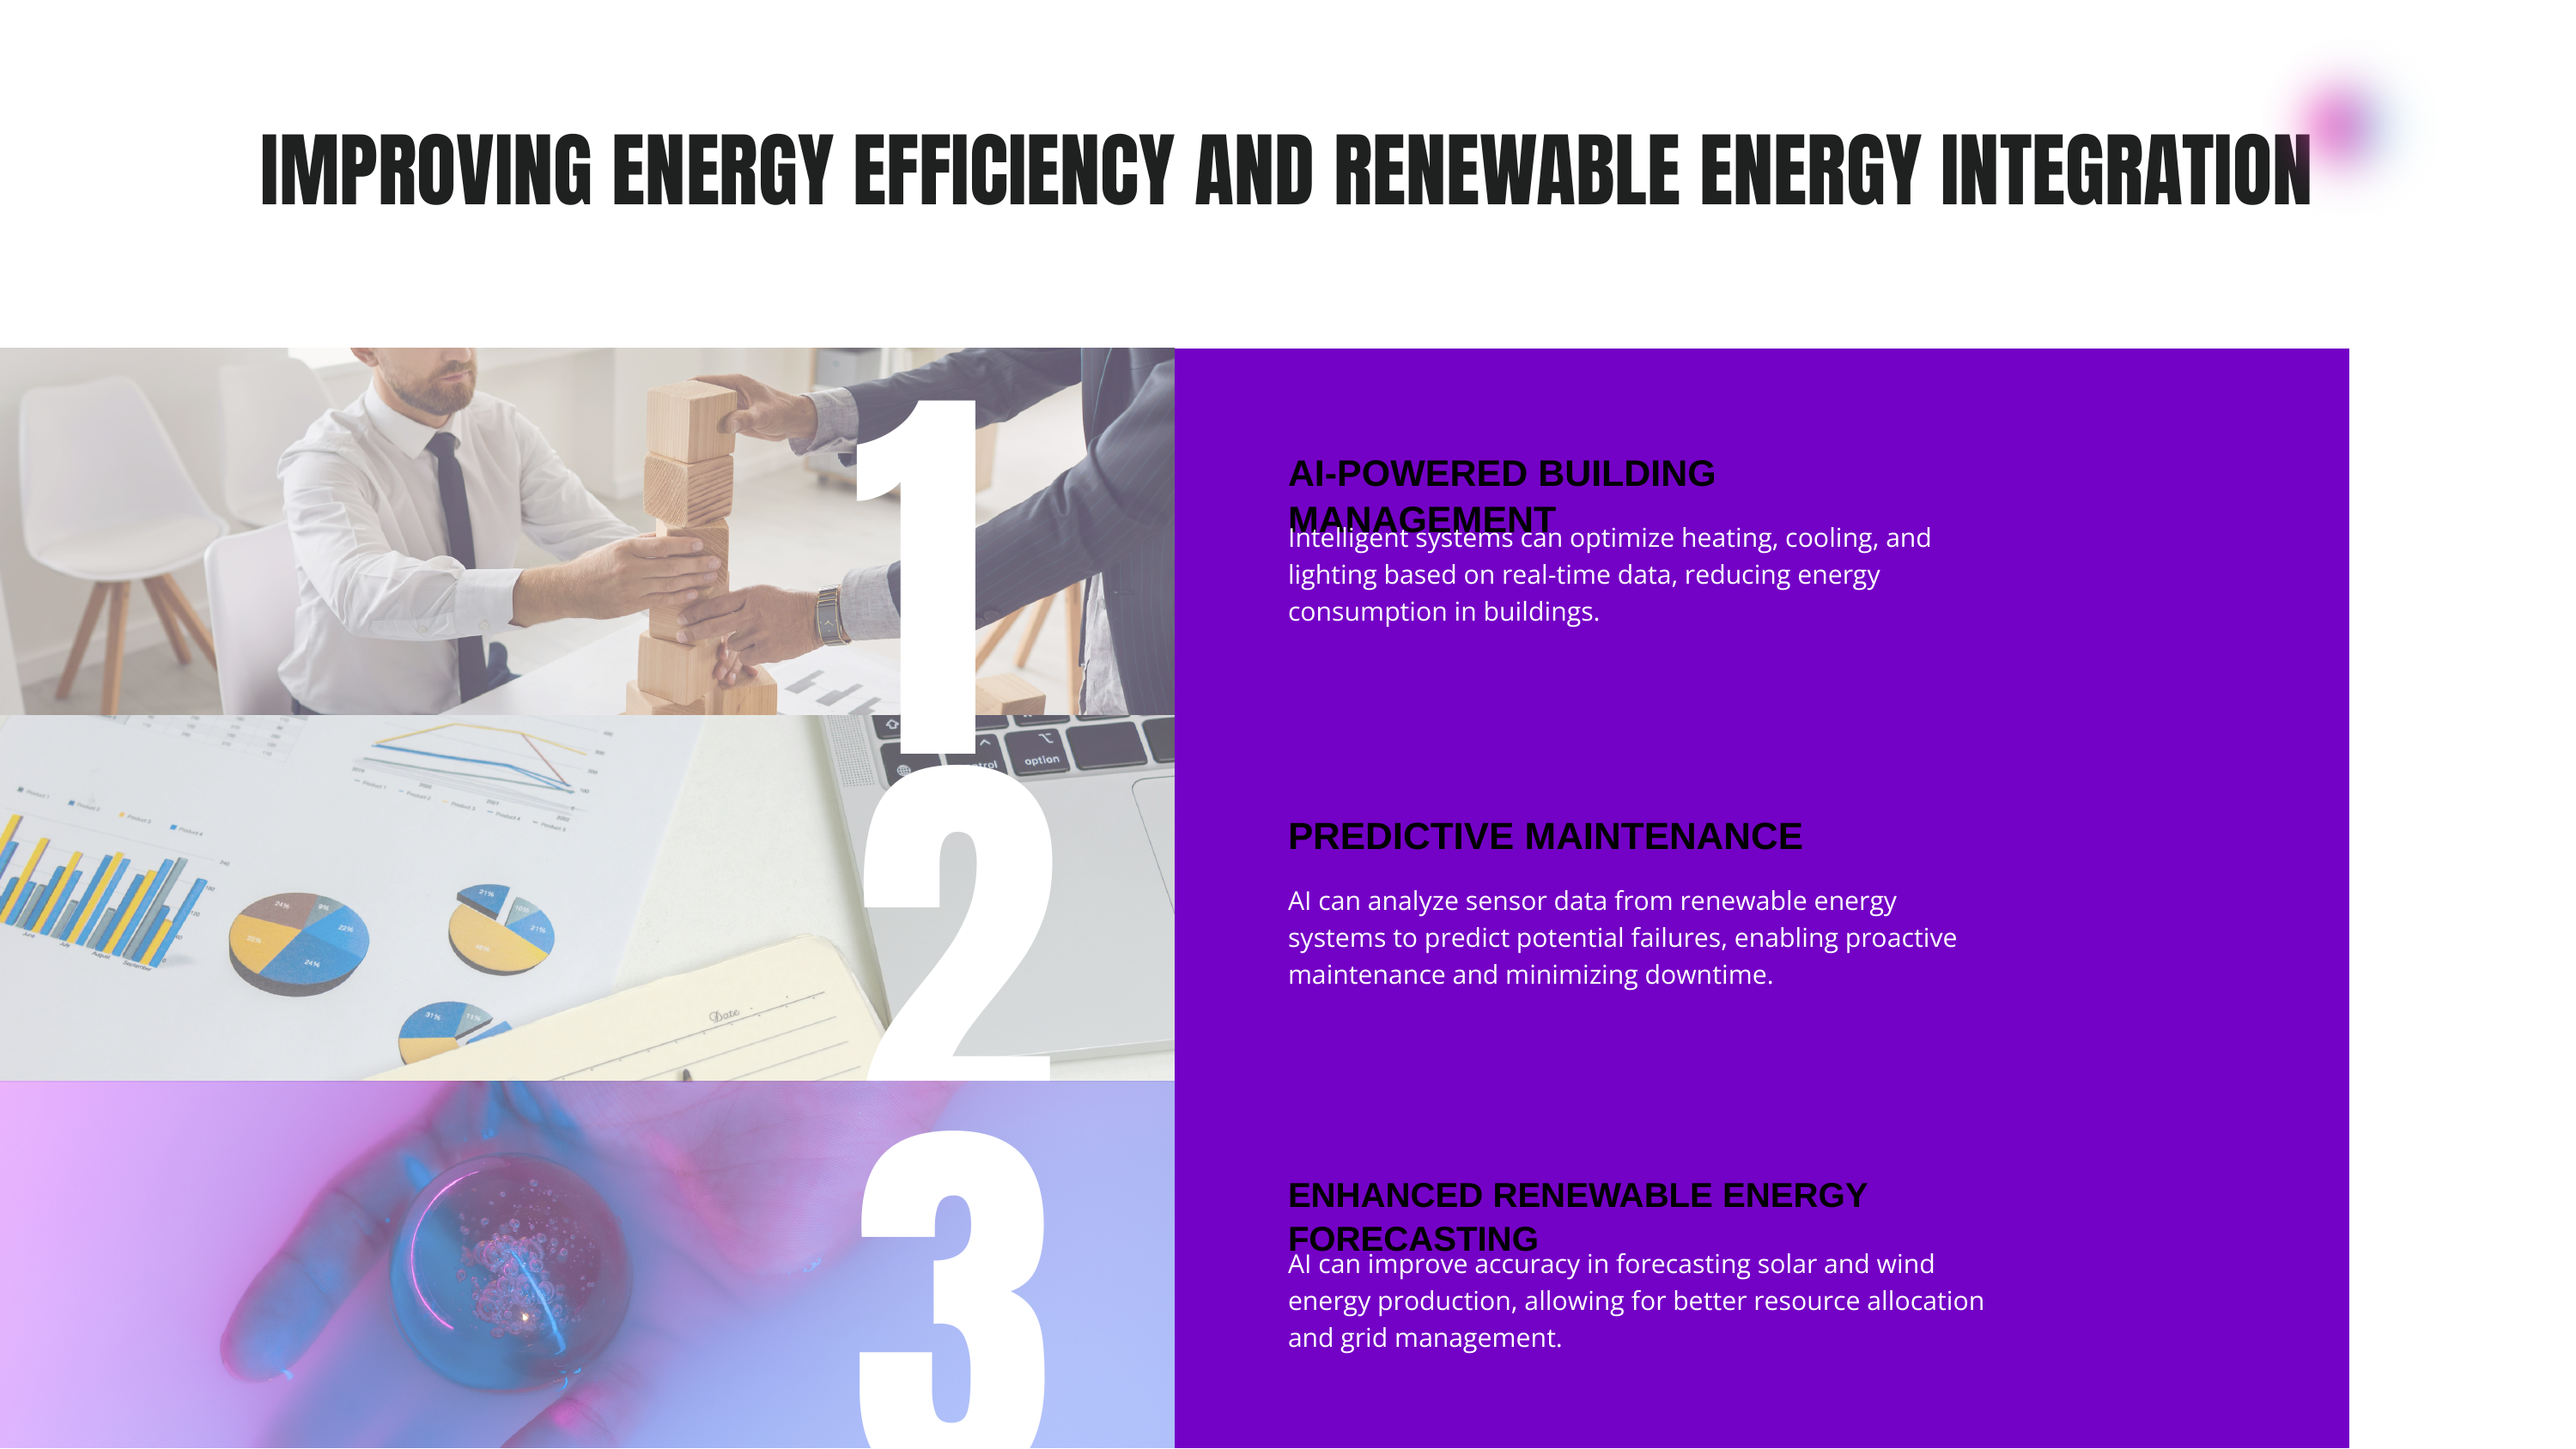

IMPROVING ENERGY EFFICIENCY AND RENEWABLE ENERGY INTEGRATION
1

AI-POWERED BUILDING MANAGEMENT
Intelligent systems can optimize heating, cooling, and lighting based on real-time data, reducing energy consumption in buildings.
2

PREDICTIVE MAINTENANCE
AI can analyze sensor data from renewable energy systems to predict potential failures, enabling proactive maintenance and minimizing downtime.
3

ENHANCED RENEWABLE ENERGY FORECASTING
AI can improve accuracy in forecasting solar and wind energy production, allowing for better resource allocation and grid management.